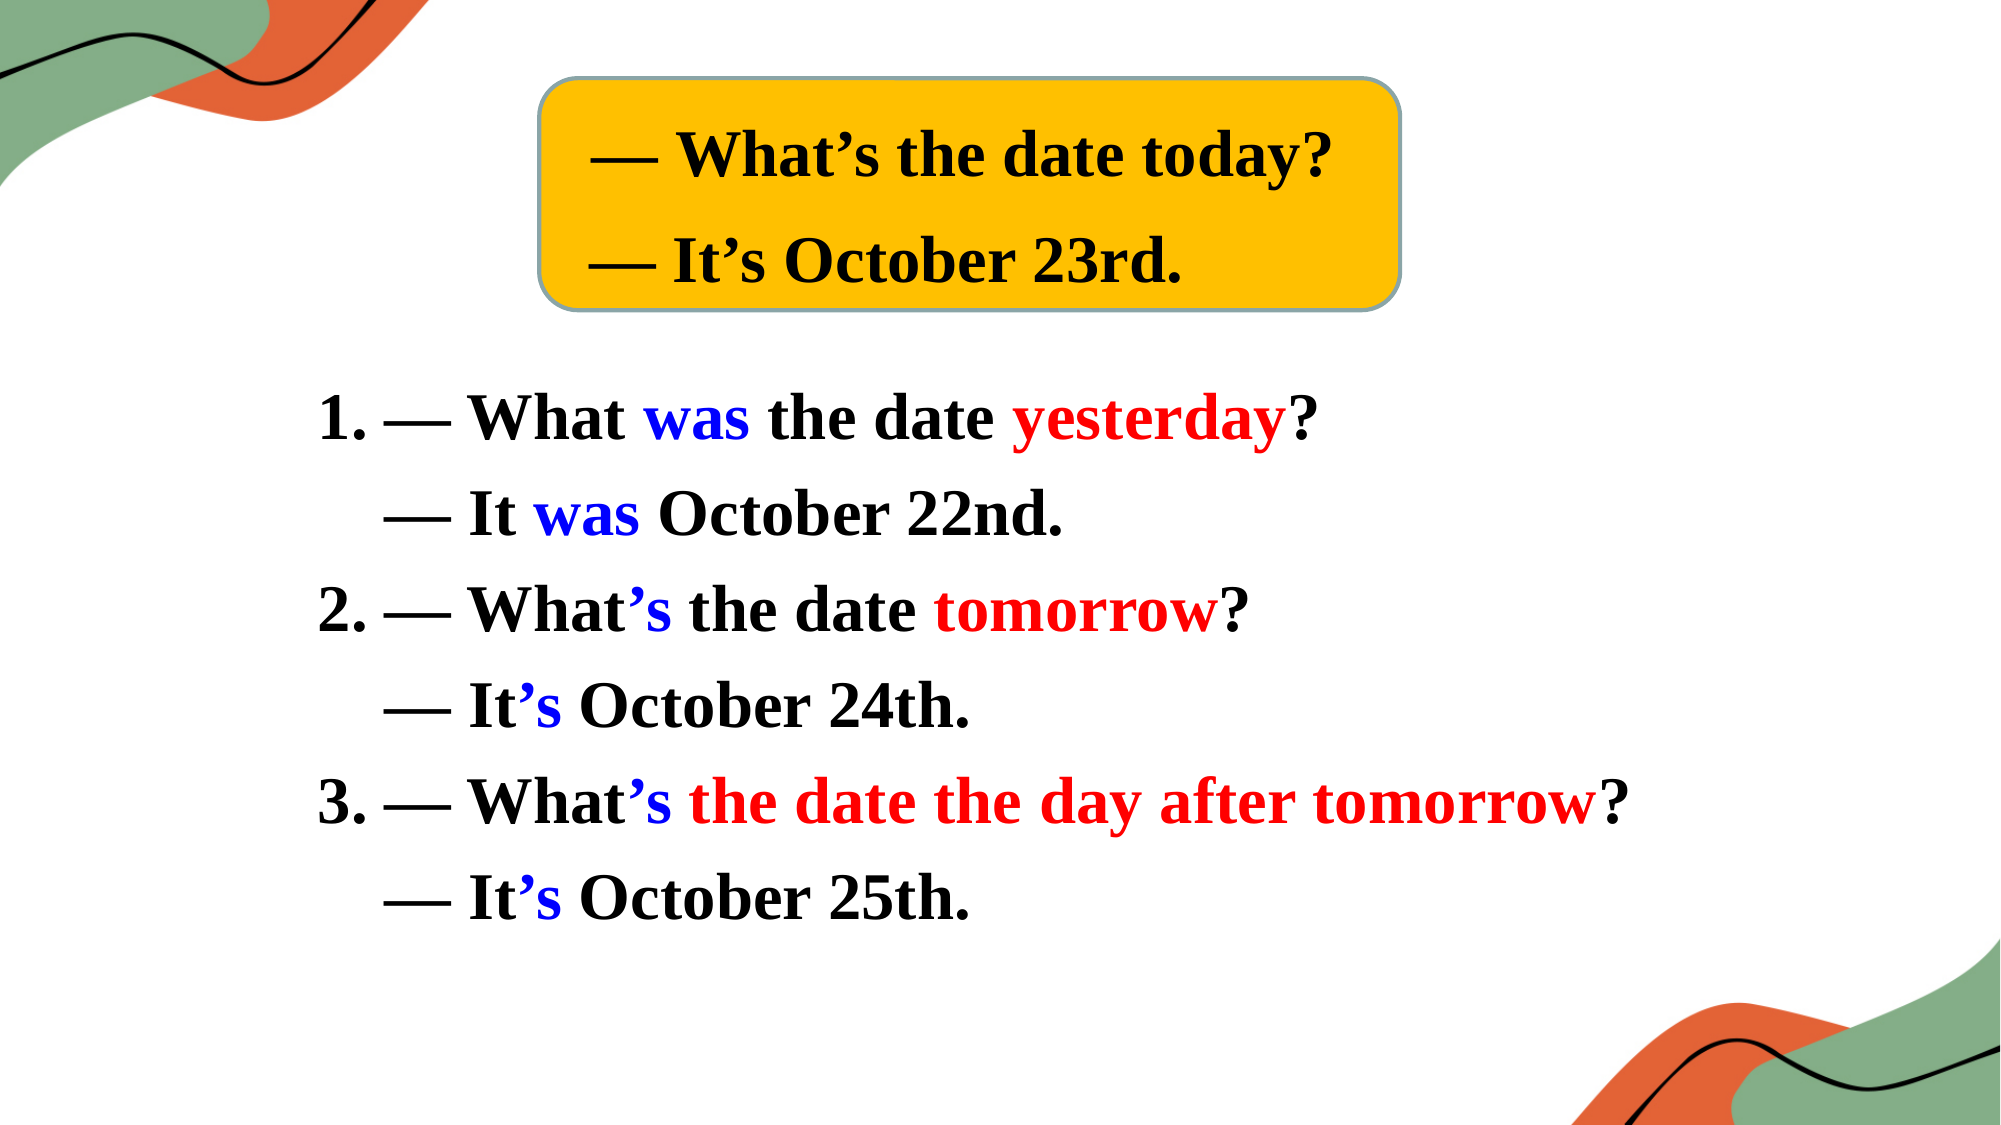

— What’s the date today?
— It’s October 23rd.
1. — What was the date yesterday?
    — It was October 22nd.
2. — What’s the date tomorrow?
    — It’s October 24th.
3. — What’s the date the day after tomorrow?
    — It’s October 25th.